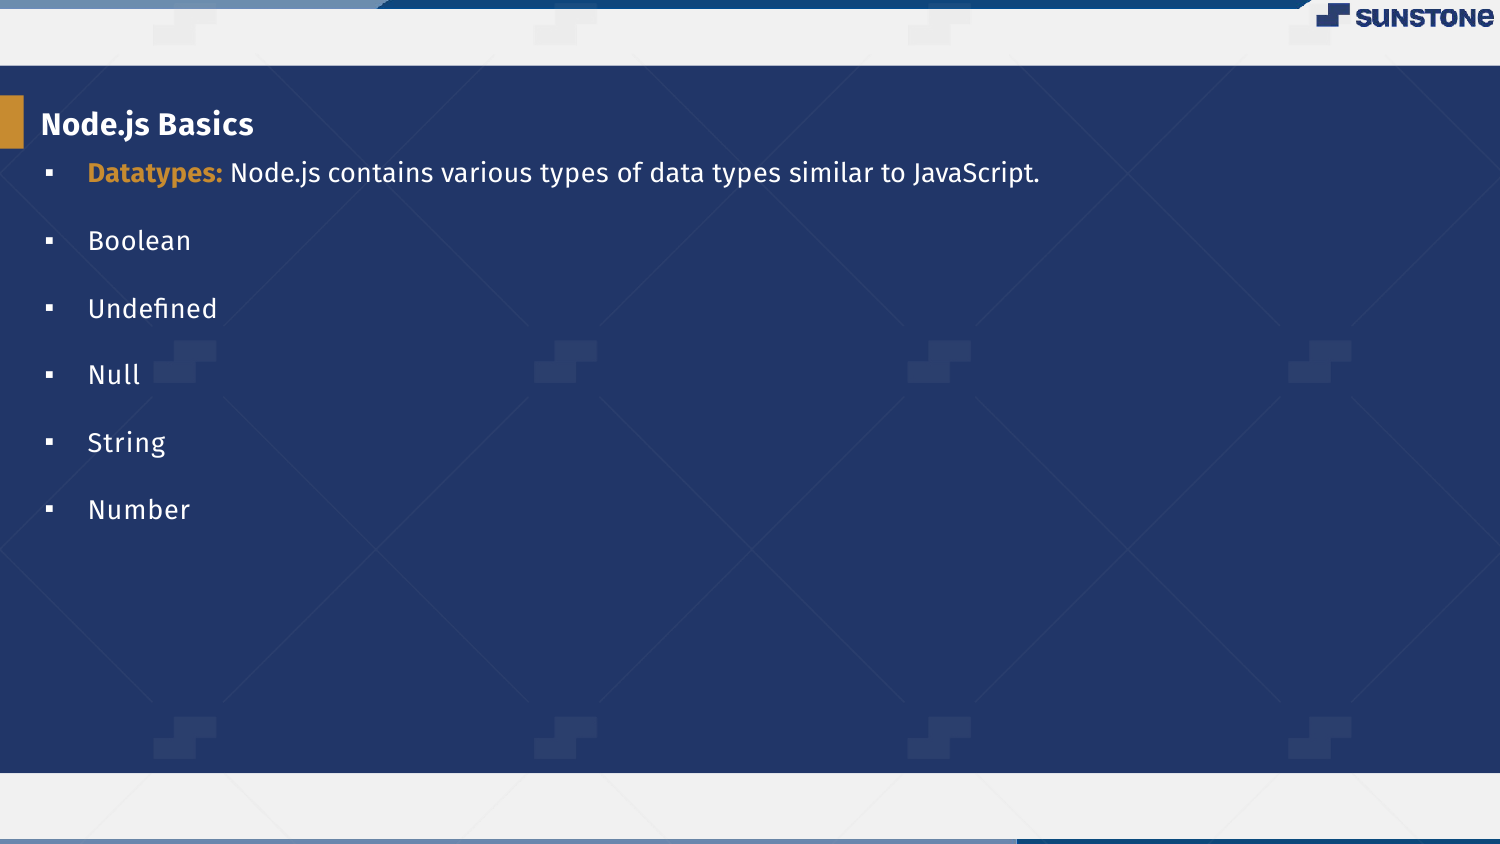

# Node.js Basics
Datatypes: Node.js contains various types of data types similar to JavaScript.

Boolean
Undeﬁned
Null
String
Number